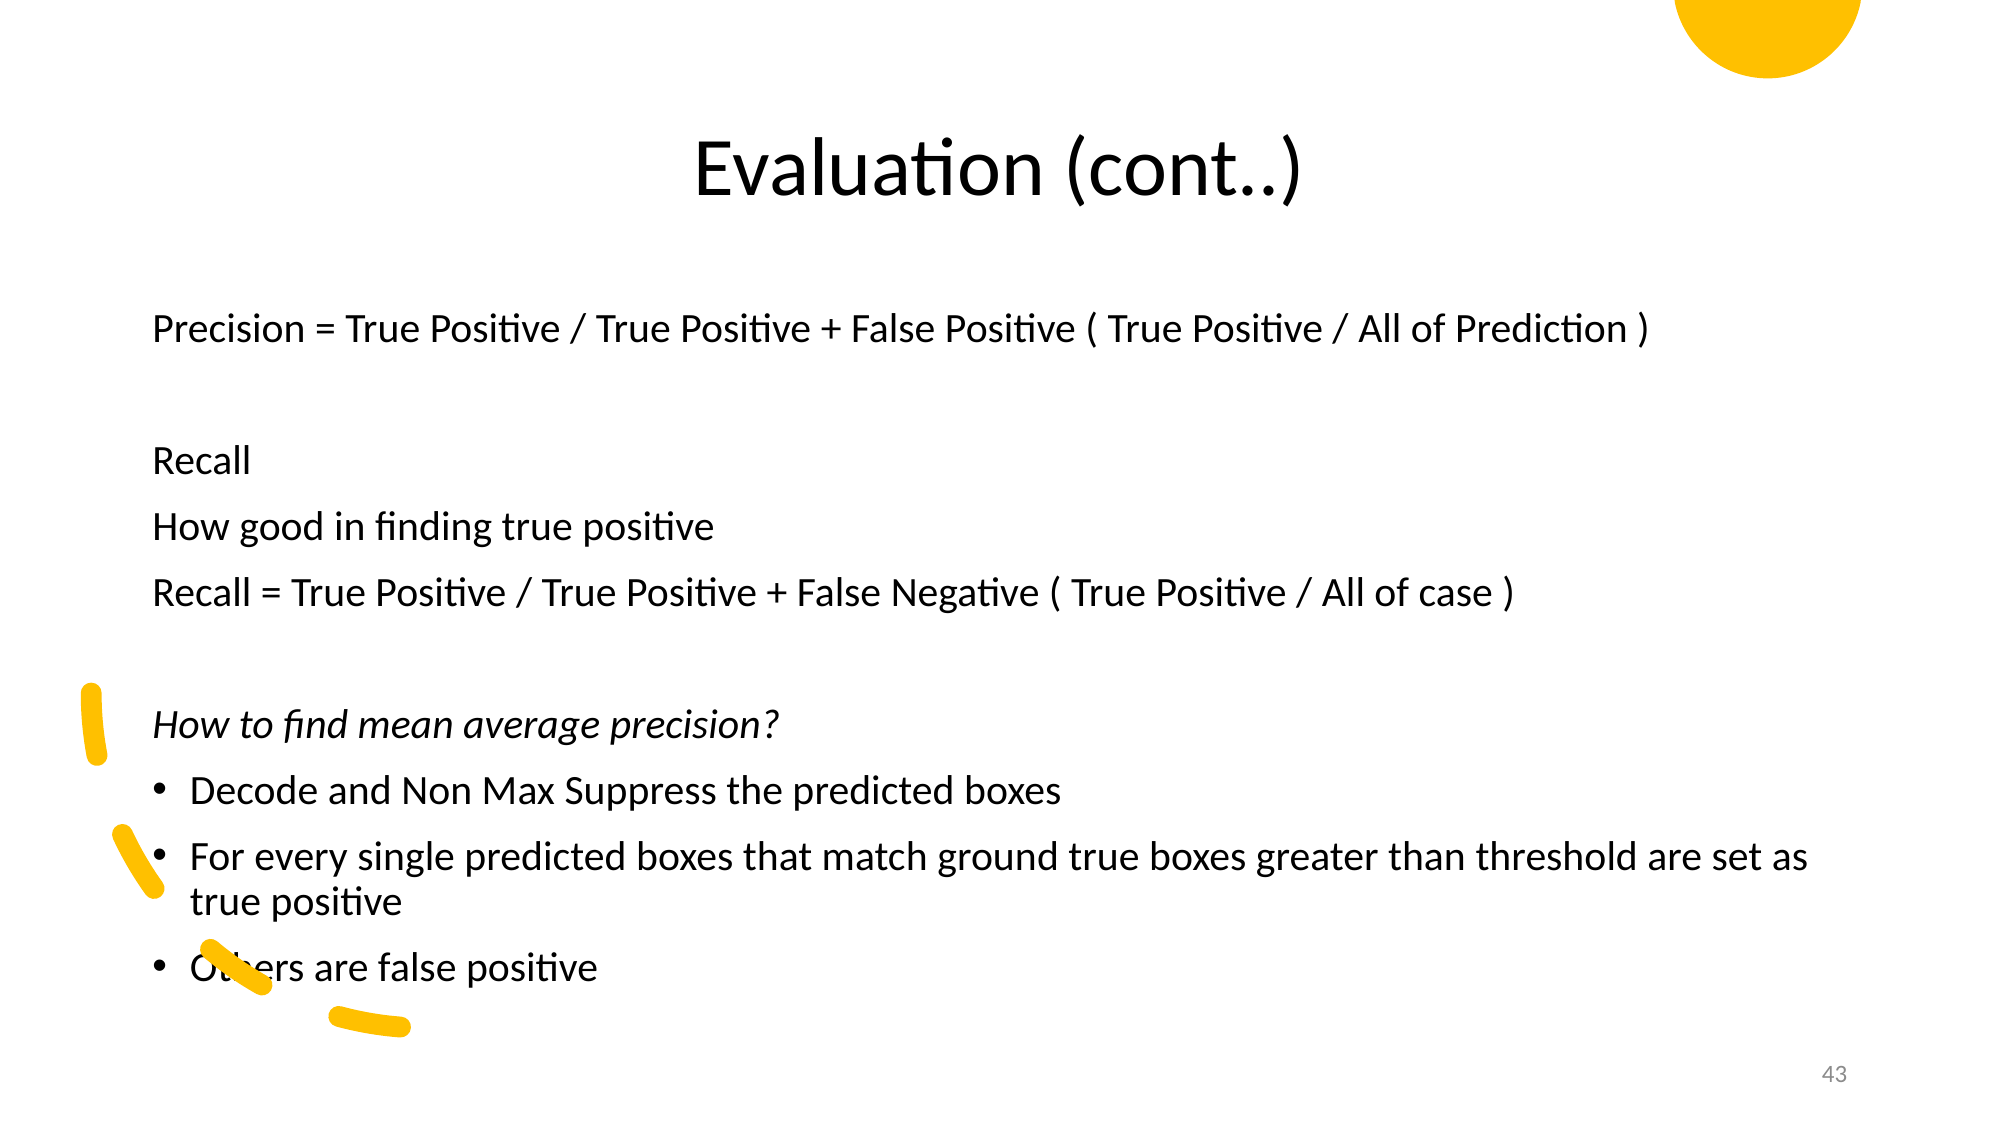

# Evaluation (cont..)
Precision = True Positive / True Positive + False Positive ( True Positive / All of Prediction )

Recall
How good in finding true positive
Recall = True Positive / True Positive + False Negative ( True Positive / All of case )

How to find mean average precision?
Decode and Non Max Suppress the predicted boxes
For every single predicted boxes that match ground true boxes greater than threshold are set as true positive
Others are false positive

43